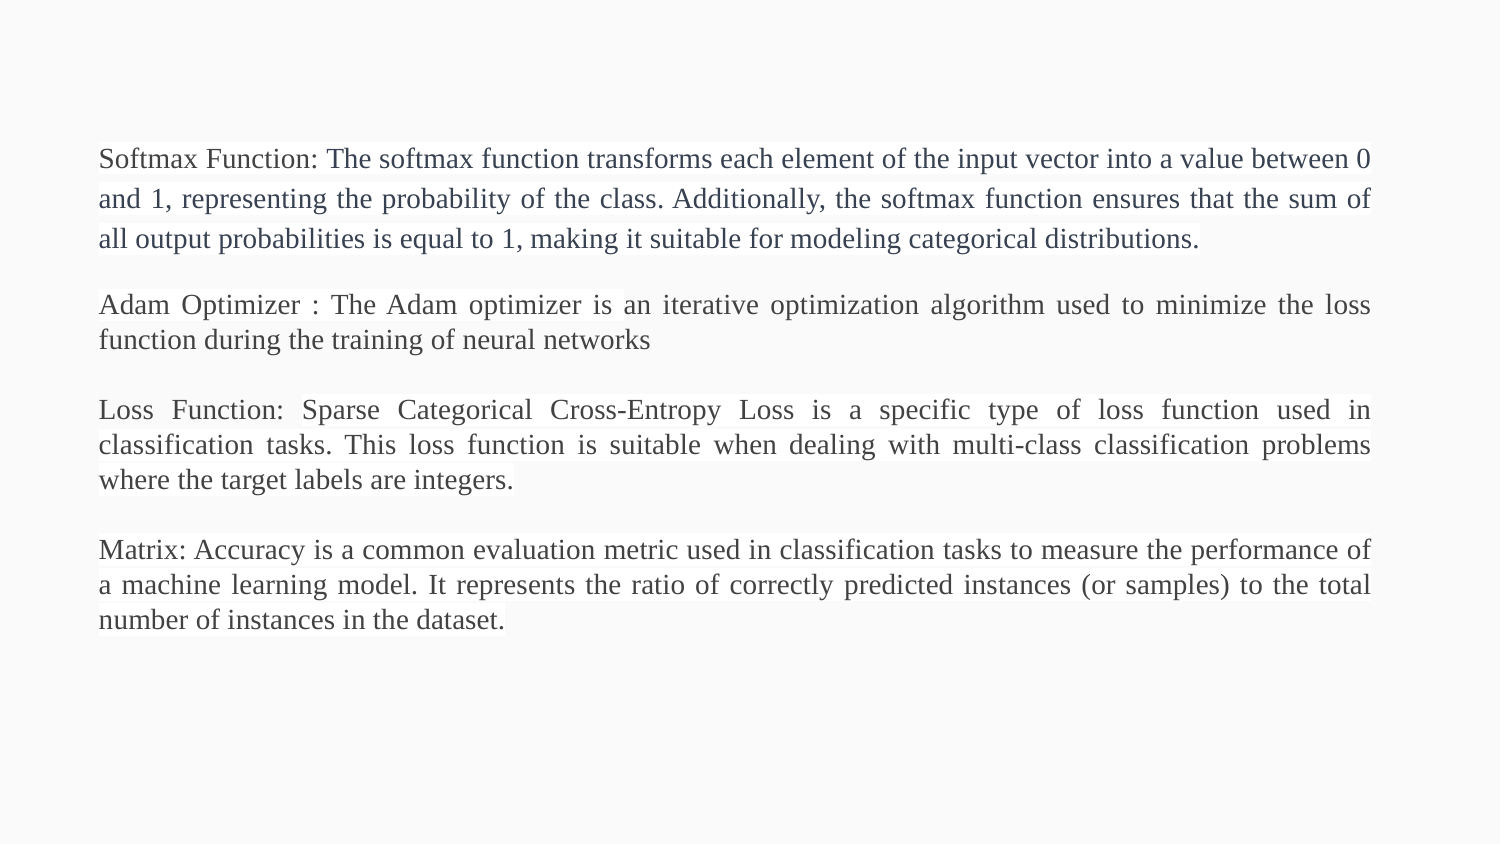

Softmax Function: The softmax function transforms each element of the input vector into a value between 0 and 1, representing the probability of the class. Additionally, the softmax function ensures that the sum of all output probabilities is equal to 1, making it suitable for modeling categorical distributions.
Adam Optimizer : The Adam optimizer is an iterative optimization algorithm used to minimize the loss function during the training of neural networks

Loss Function: Sparse Categorical Cross-Entropy Loss is a specific type of loss function used in classification tasks. This loss function is suitable when dealing with multi-class classification problems where the target labels are integers.

Matrix: Accuracy is a common evaluation metric used in classification tasks to measure the performance of a machine learning model. It represents the ratio of correctly predicted instances (or samples) to the total number of instances in the dataset.